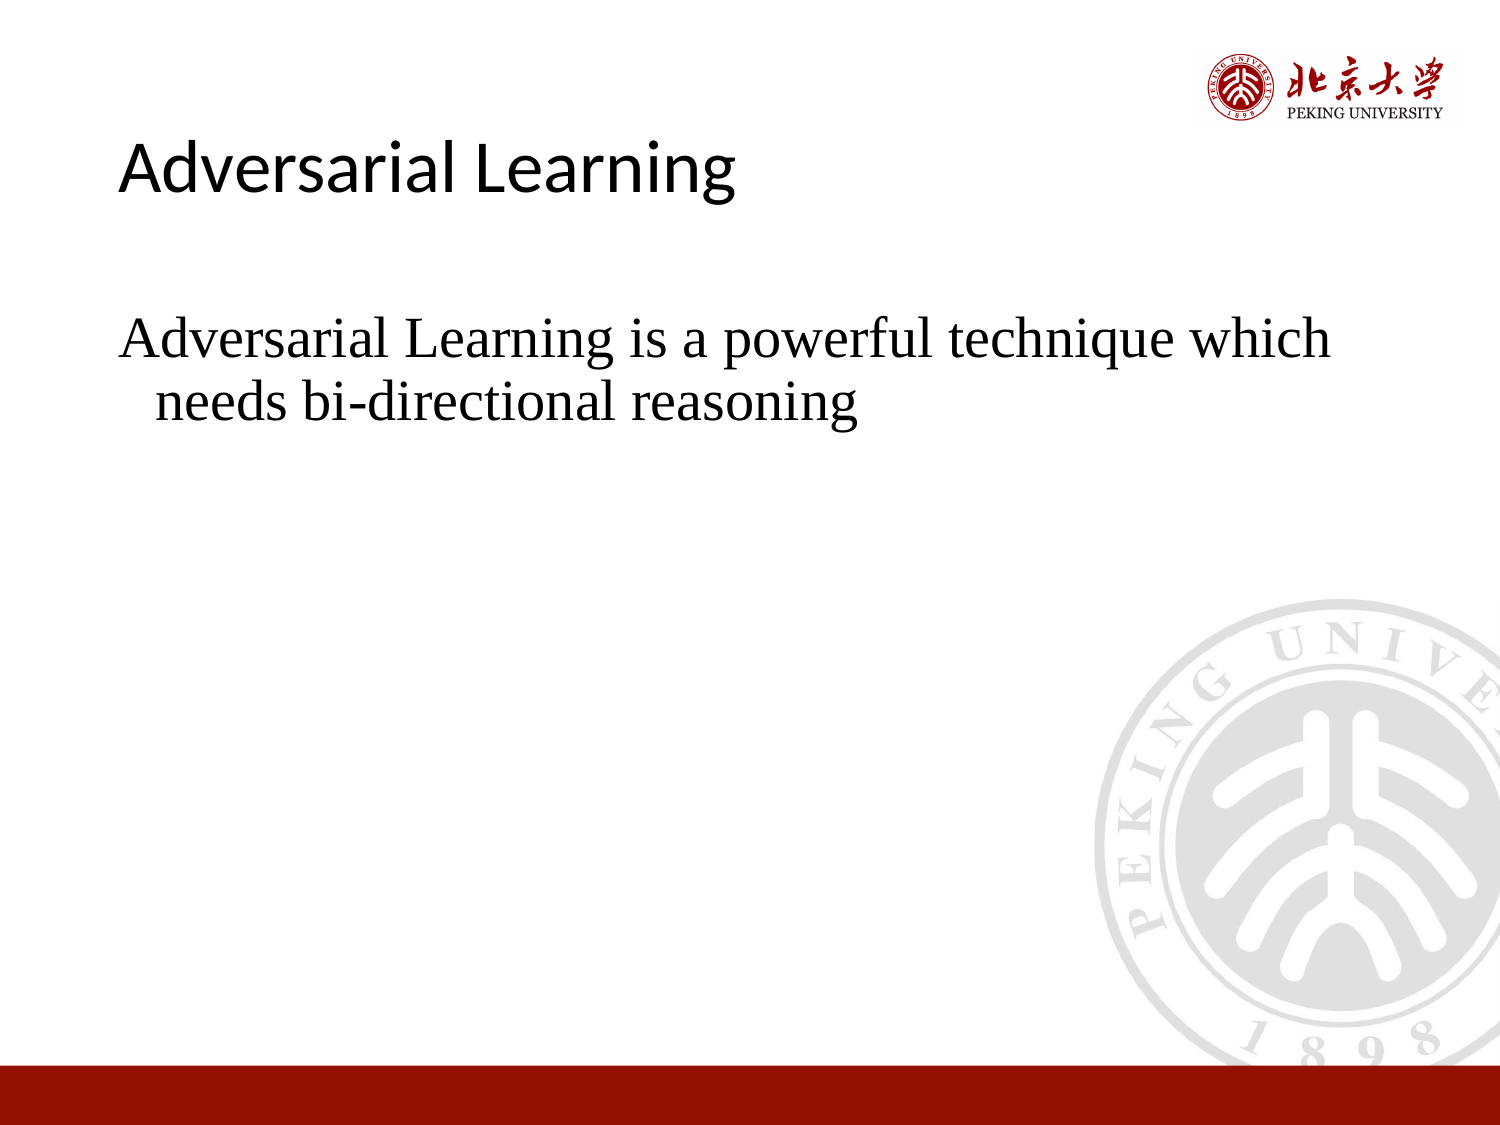

# Adversarial Learning
Adversarial Learning is a powerful technique which needs bi-directional reasoning